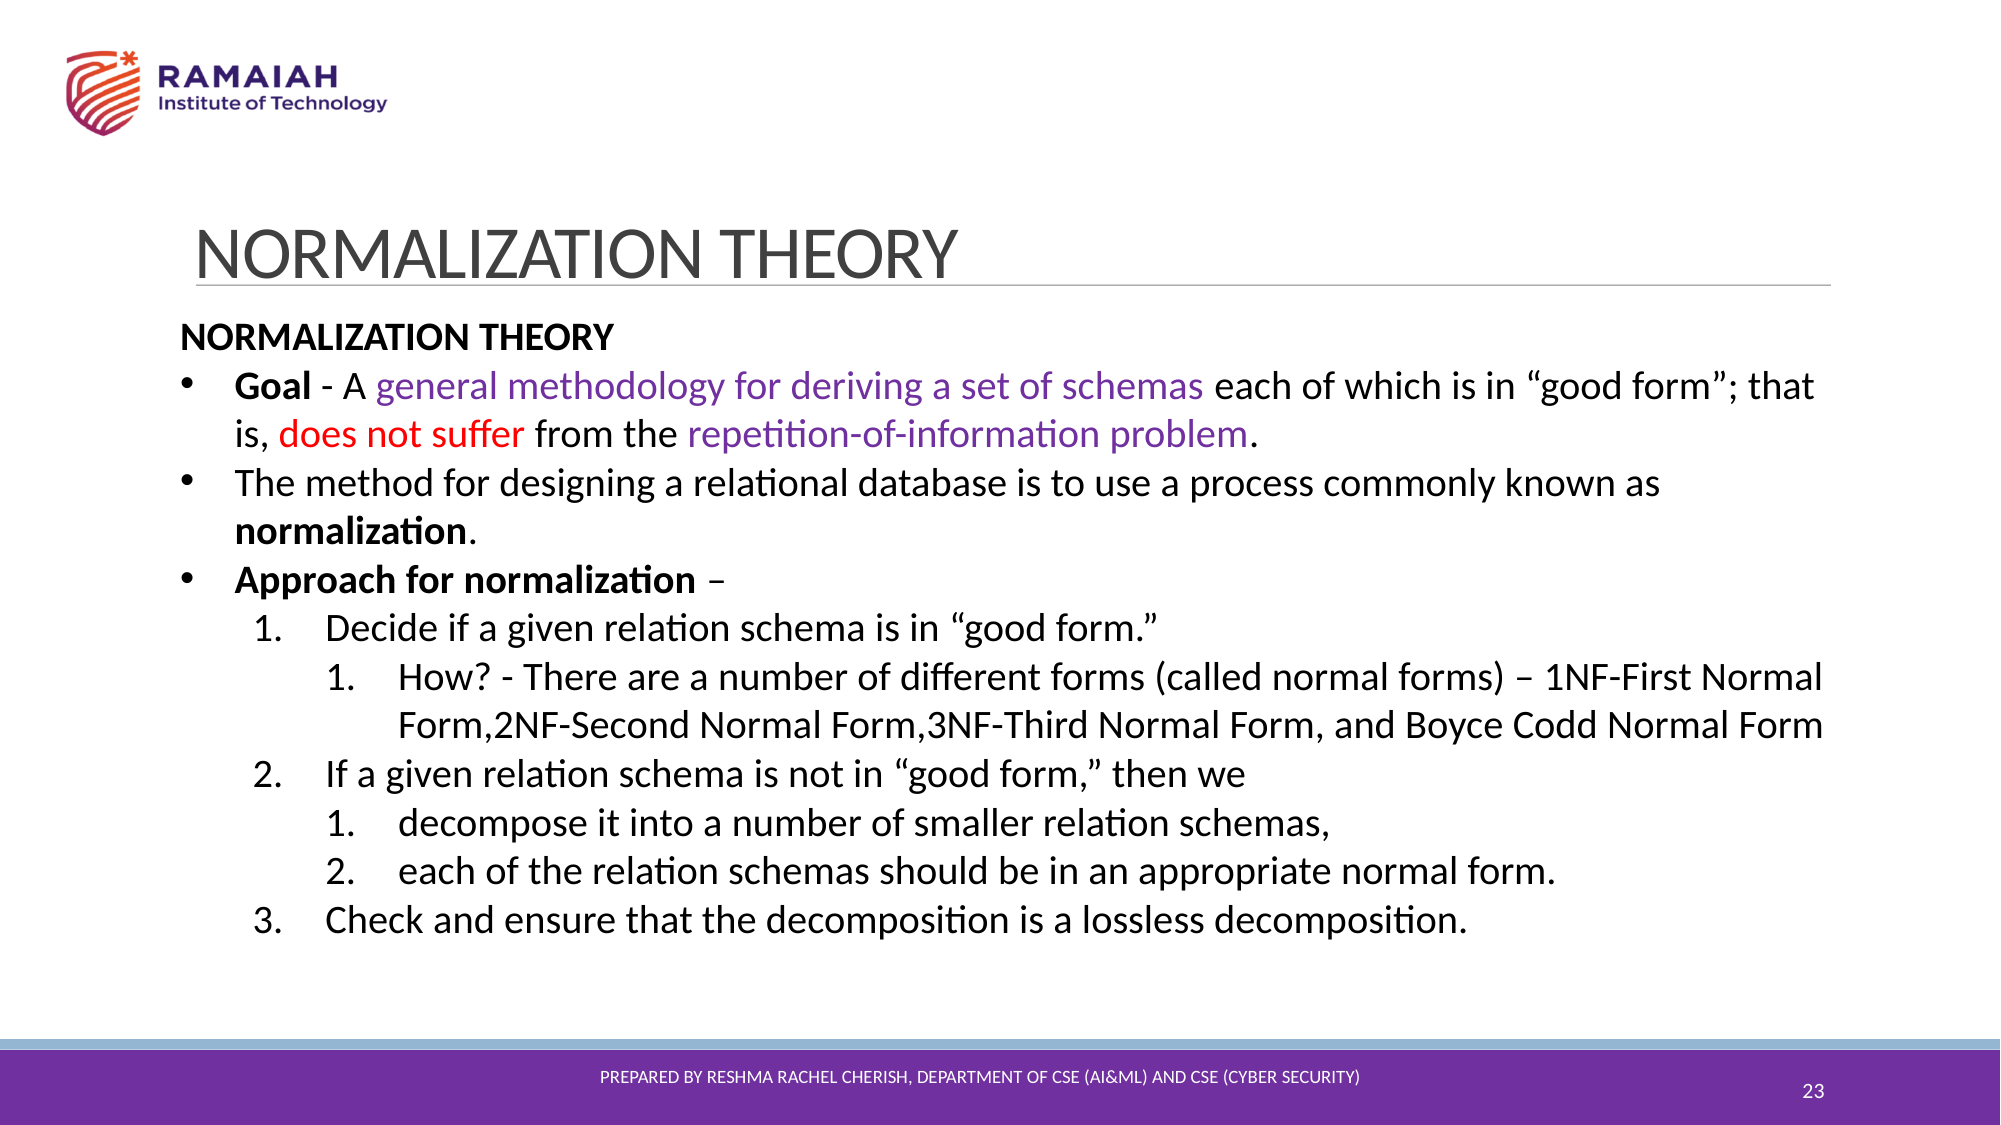

NORMALIZATION THEORY
NORMALIZATION THEORY
Goal - A general methodology for deriving a set of schemas each of which is in “good form”; that is, does not suffer from the repetition-of-information problem.
The method for designing a relational database is to use a process commonly known as normalization.
Approach for normalization –
Decide if a given relation schema is in “good form.”
How? - There are a number of different forms (called normal forms) – 1NF-First Normal Form,2NF-Second Normal Form,3NF-Third Normal Form, and Boyce Codd Normal Form
If a given relation schema is not in “good form,” then we
decompose it into a number of smaller relation schemas,
each of the relation schemas should be in an appropriate normal form.
Check and ensure that the decomposition is a lossless decomposition.

23
Prepared By reshma Rachel cherish, Department of CSE (ai&ml) and CSE (Cyber security)